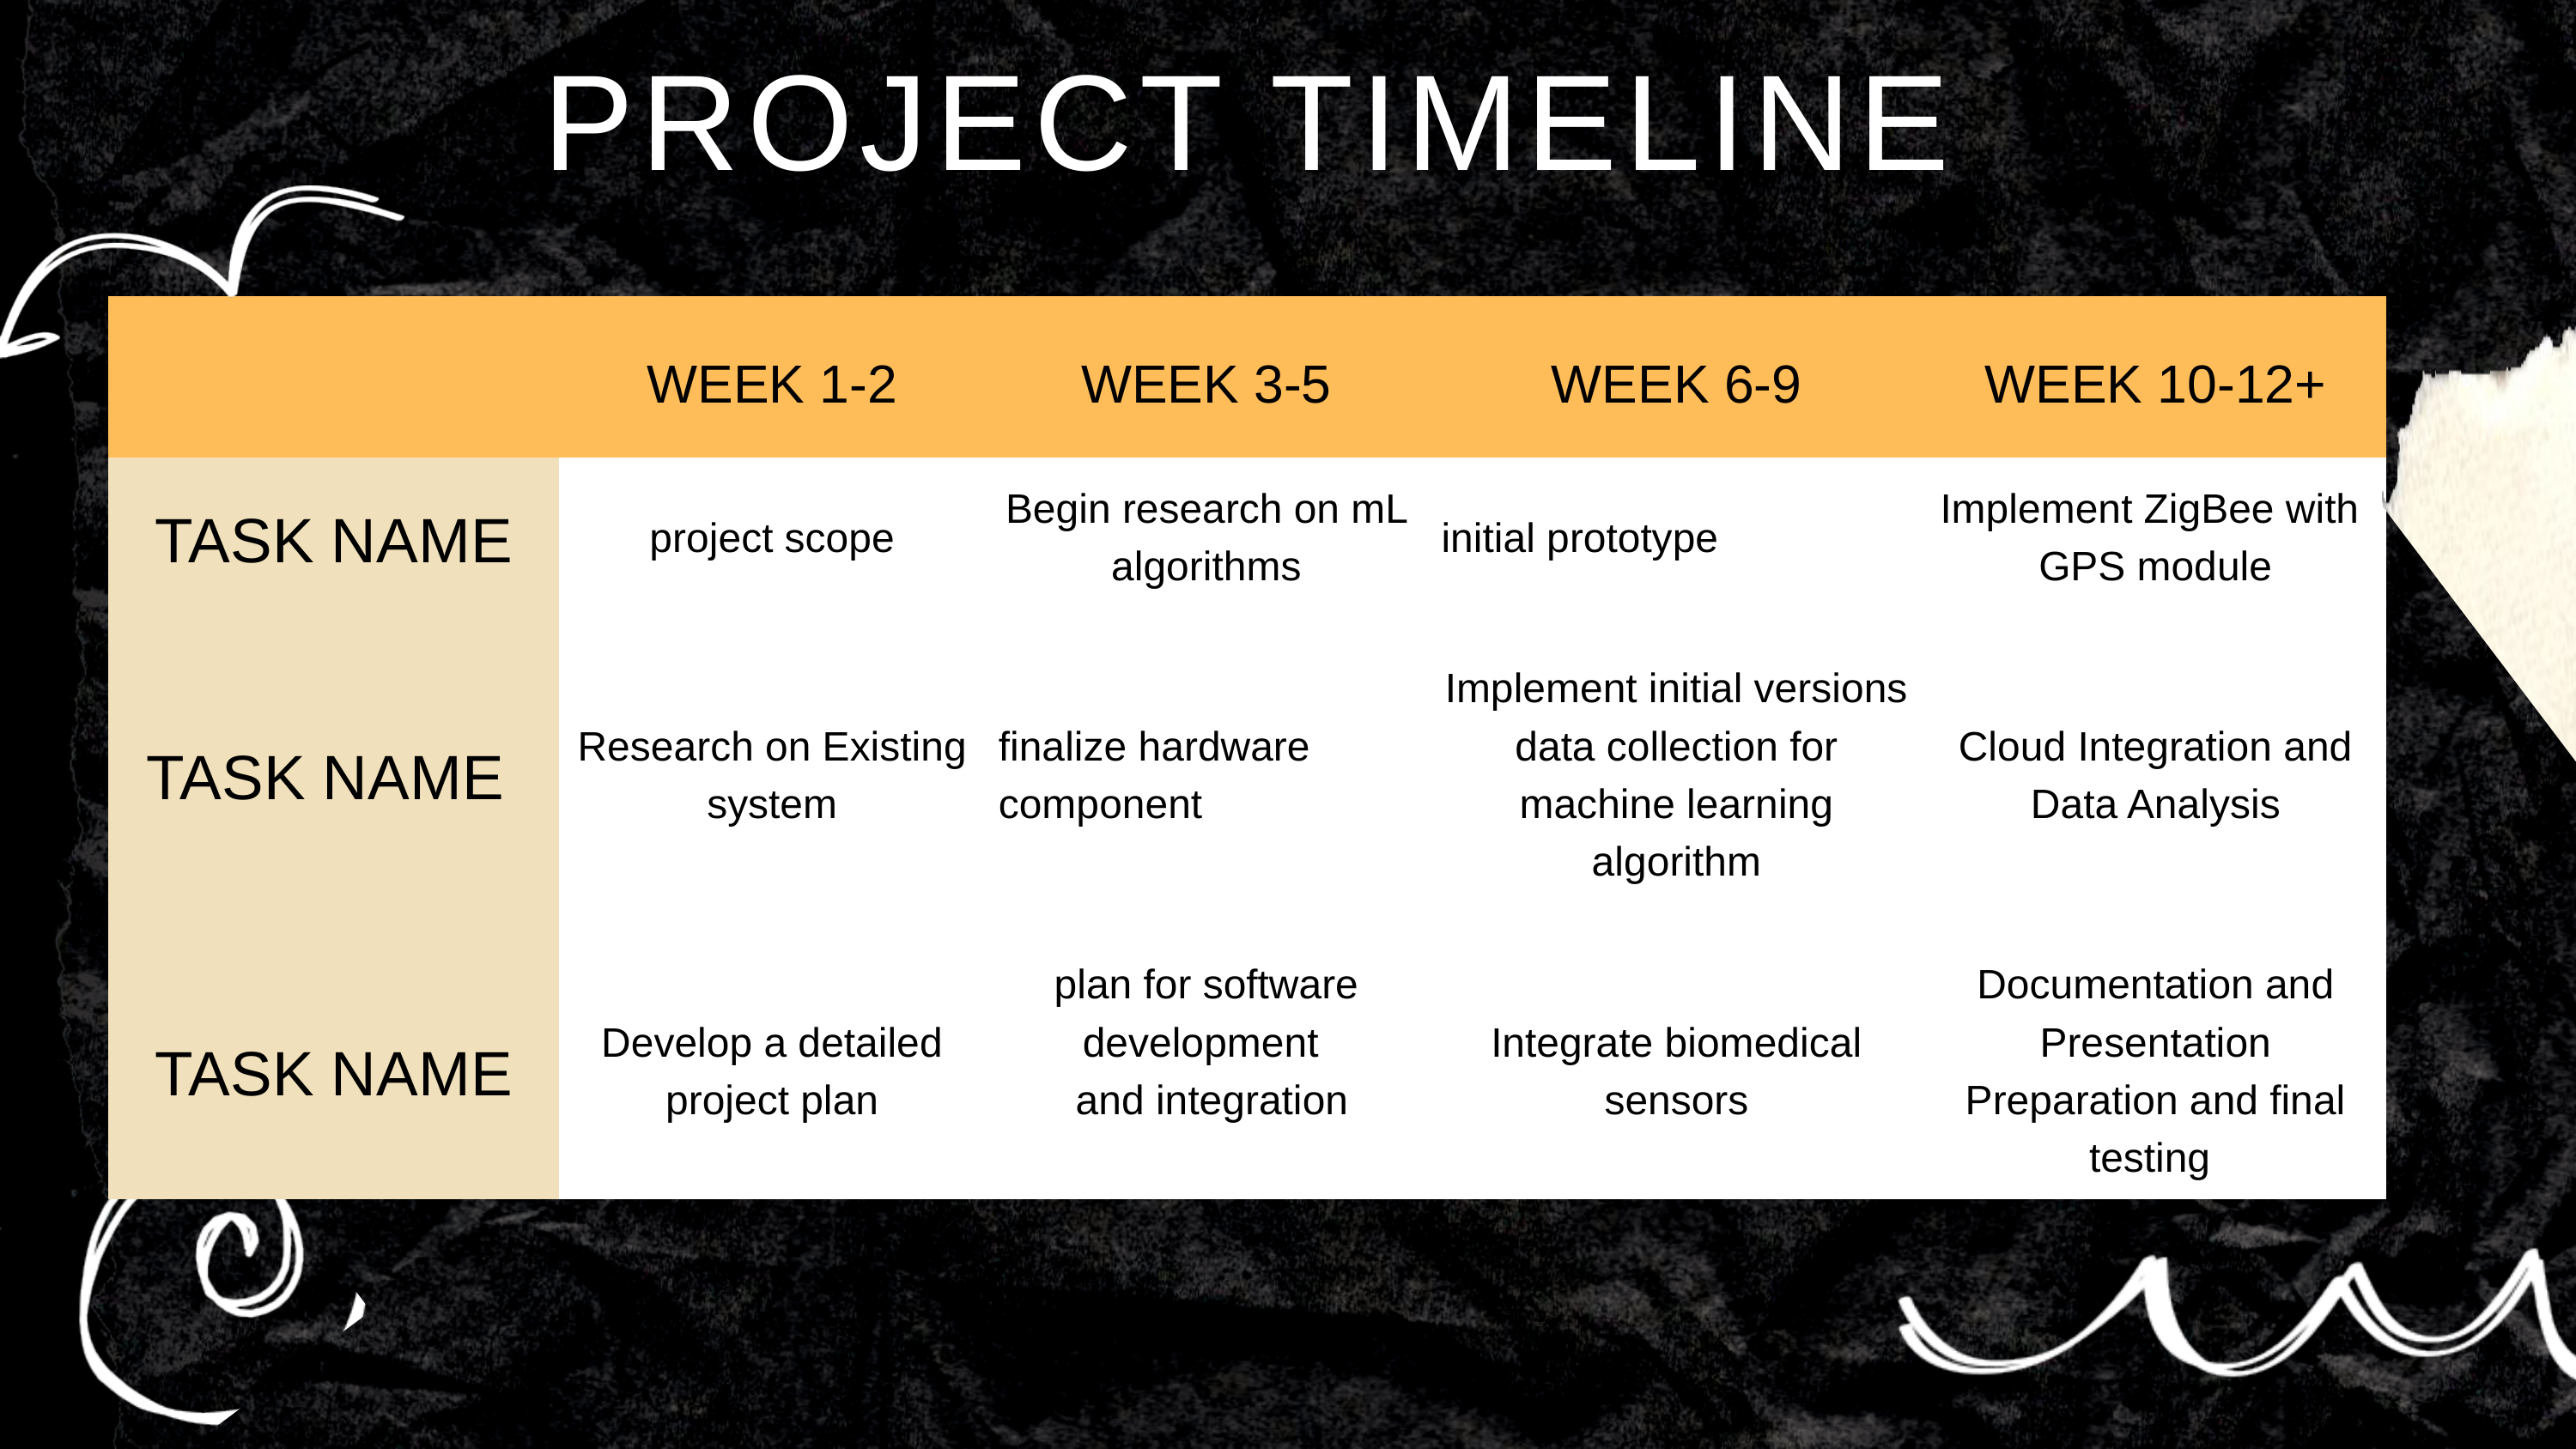

PROJECT TIMELINE

|  | WEEK 1-2 | WEEK 3-5 | WEEK 6-9 | WEEK 10-12+ |
| --- | --- | --- | --- | --- |
| TASK NAME | project scope | Begin research on mL algorithms | initial prototype | Implement ZigBee with GPS module |
| TASK NAME | Research on Existing system | finalize hardware component | Implement initial versions data collection for machine learning algorithm | Cloud Integration and Data Analysis |
| TASK NAME | Develop a detailed project plan | plan for software development and integration | Integrate biomedical sensors | Documentation and Presentation Preparation and final testing |